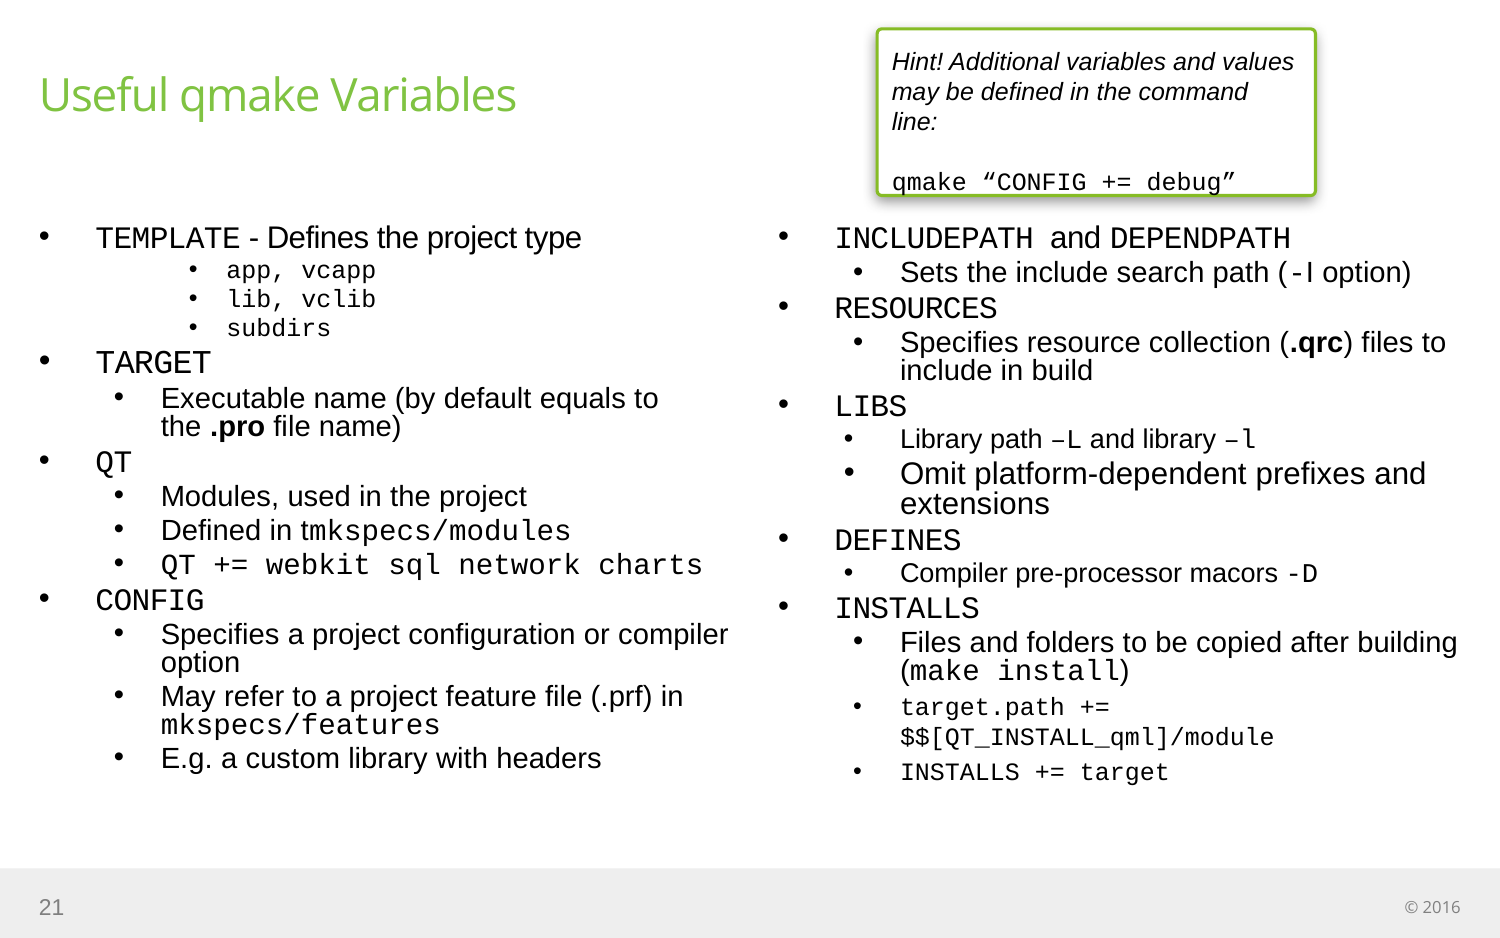

Hint! Additional variables and values may be defined in the command line:

qmake “CONFIG += debug”
# Useful qmake Variables
TEMPLATE - Defines the project type
app, vcapp
lib, vclib
subdirs
TARGET
Executable name (by default equals to the .pro file name)
QT
Modules, used in the project
Defined in tmkspecs/modules
QT += webkit sql network charts
CONFIG
Specifies a project configuration or compiler option
May refer to a project feature file (.prf) in mkspecs/features
E.g. a custom library with headers

INCLUDEPATH  and DEPENDPATH
Sets the include search path (-I option)
RESOURCES
Specifies resource collection (.qrc) files to include in build
LIBS
Library path –L and library –l
Omit platform-dependent prefixes and extensions
DEFINES
Compiler pre-processor macors -D
INSTALLS
Files and folders to be copied after building (make install)
target.path += $$[QT_INSTALL_qml]/module
INSTALLS += target

21
© 2016